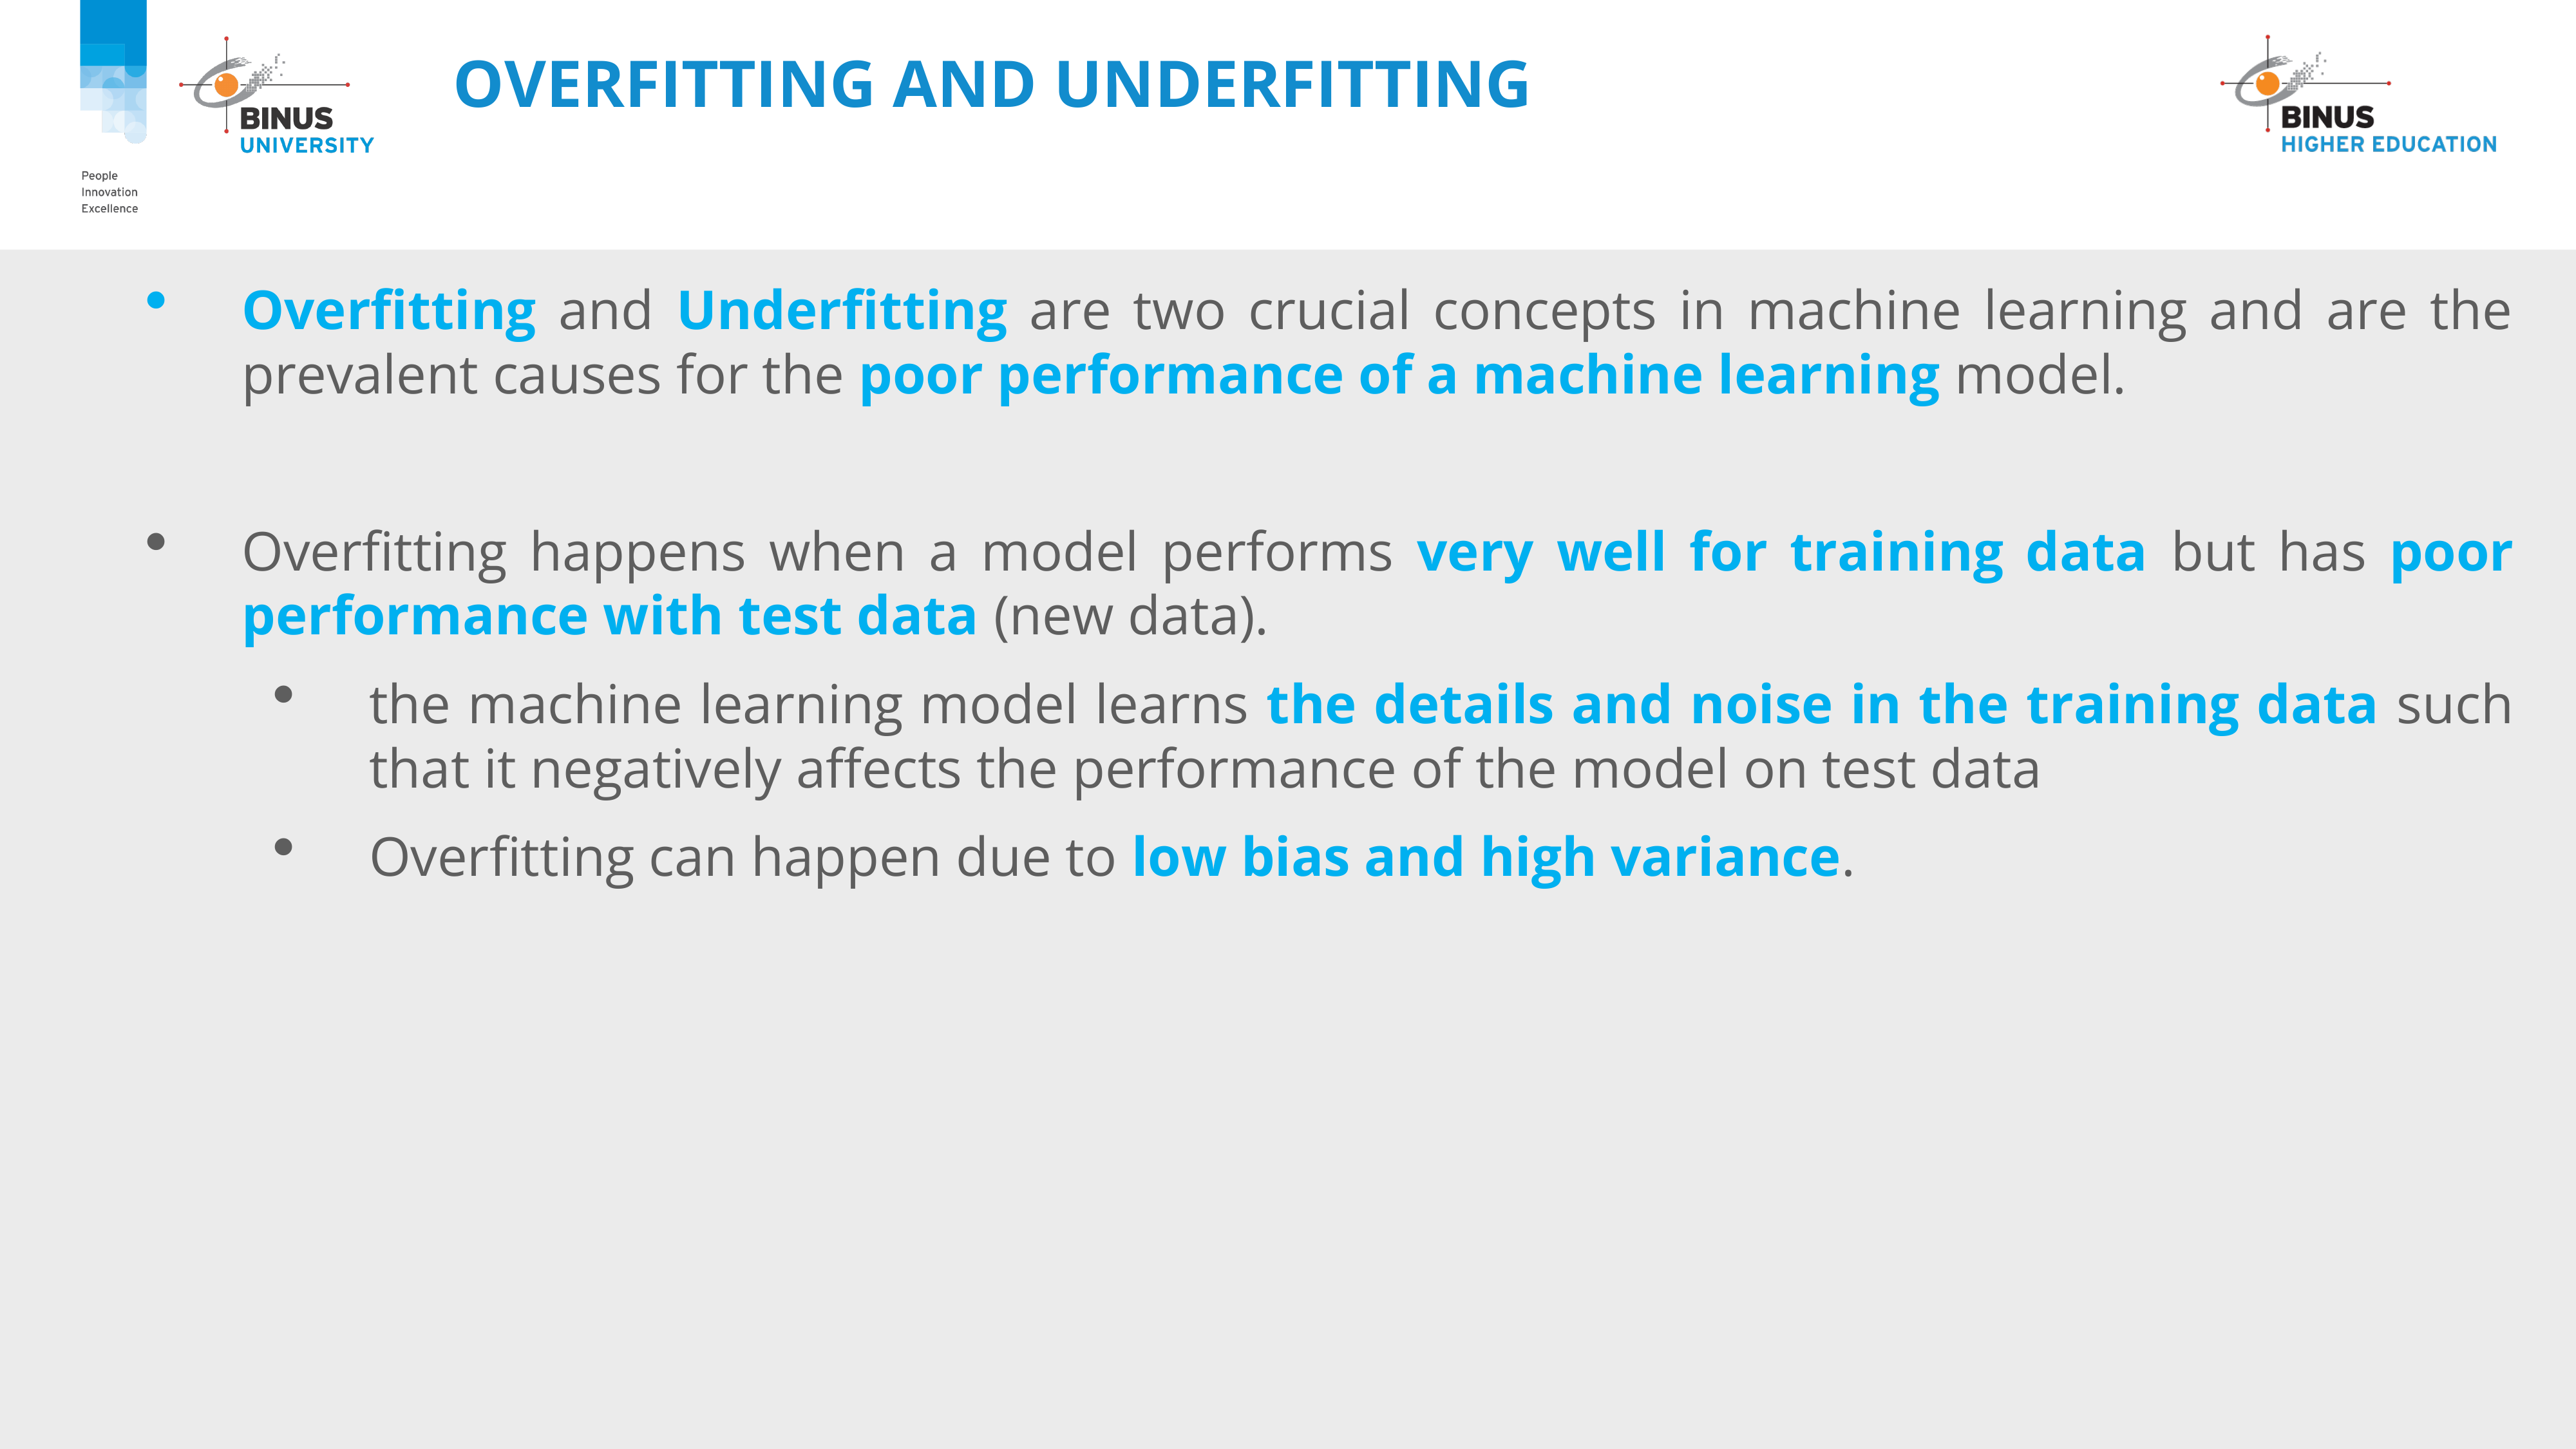

# Overfitting and Underfitting
Overfitting and Underfitting are two crucial concepts in machine learning and are the prevalent causes for the poor performance of a machine learning model.

Overfitting happens when a model performs very well for training data but has poor performance with test data (new data).
the machine learning model learns the details and noise in the training data such that it negatively affects the performance of the model on test data
Overfitting can happen due to low bias and high variance.